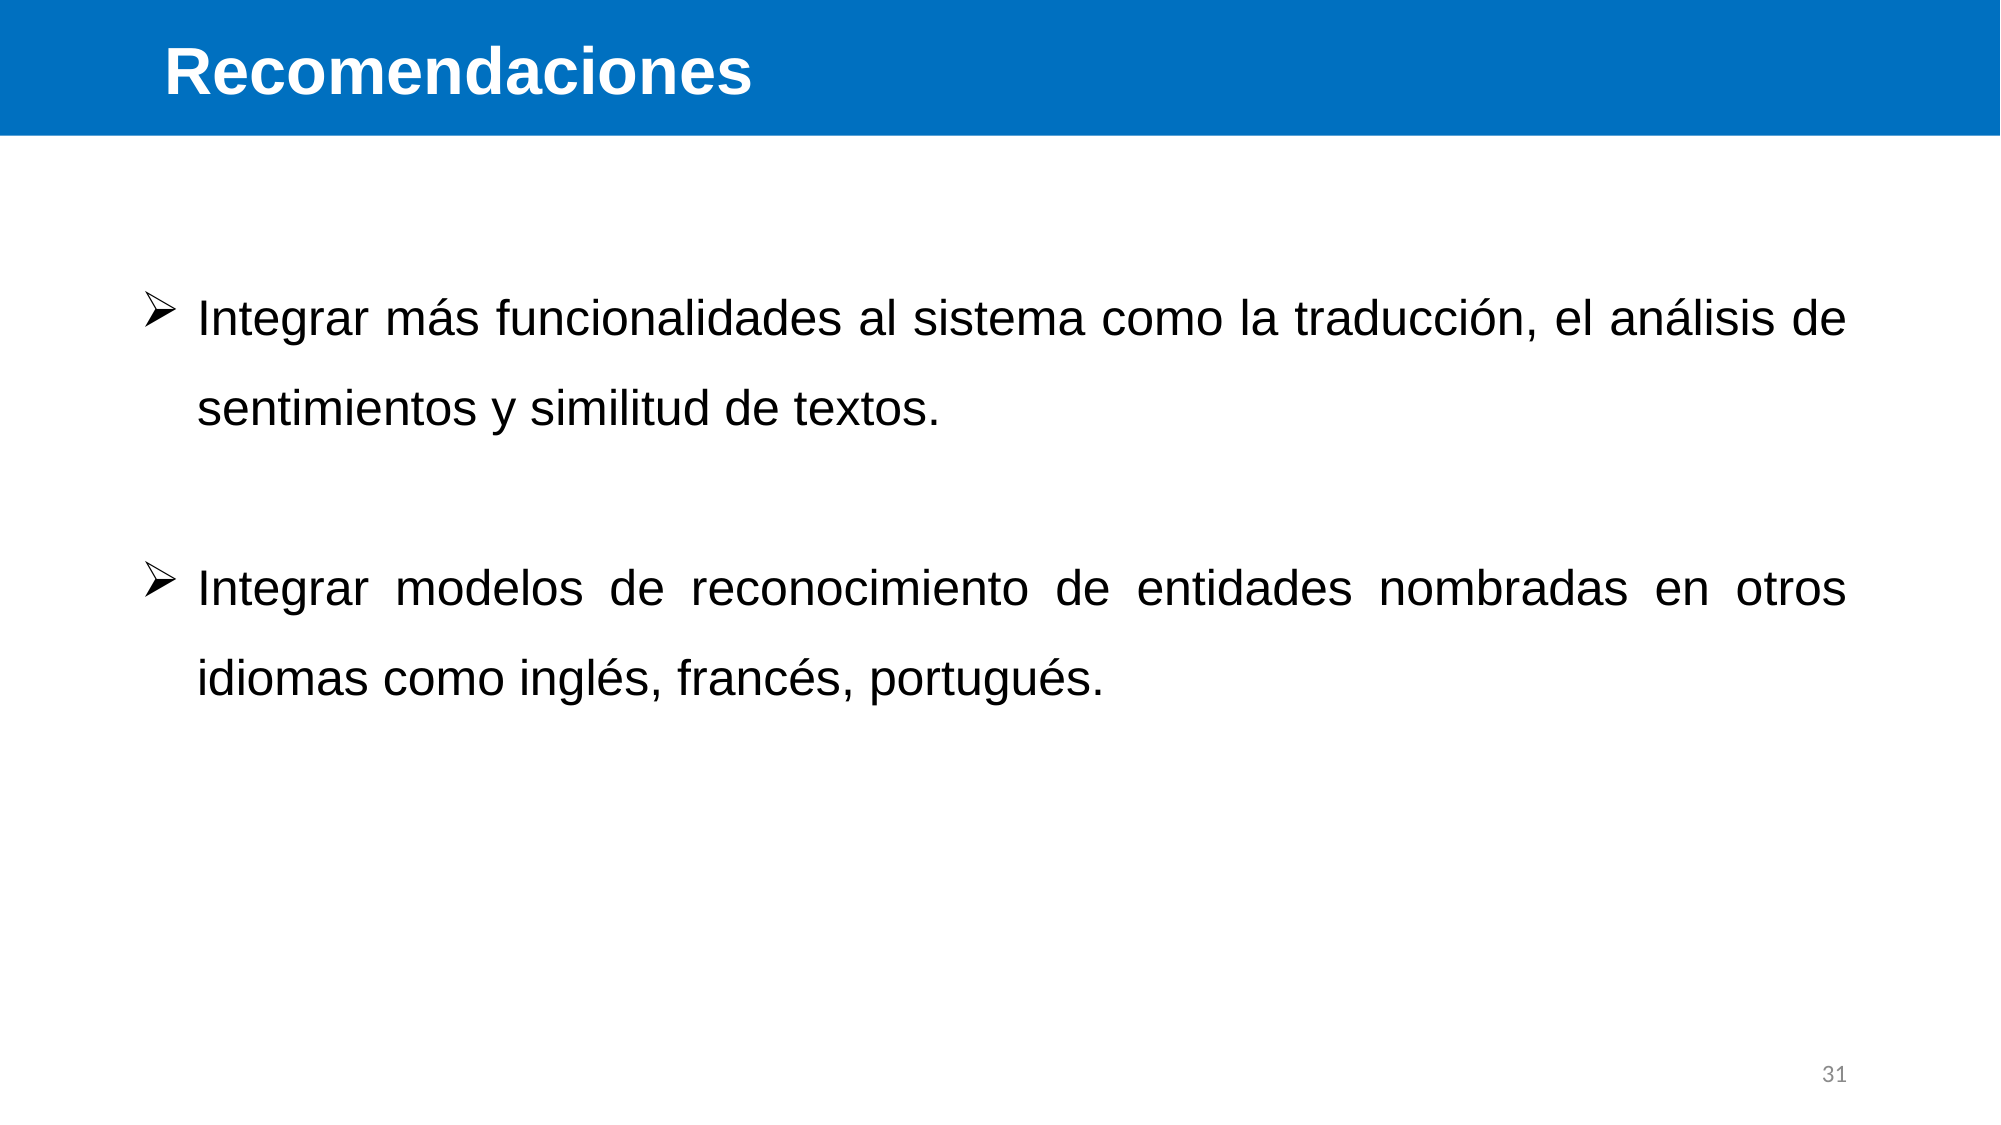

Recomendaciones
Integrar más funcionalidades al sistema como la traducción, el análisis de sentimientos y similitud de textos.

Integrar modelos de reconocimiento de entidades nombradas en otros idiomas como inglés, francés, portugués.
31